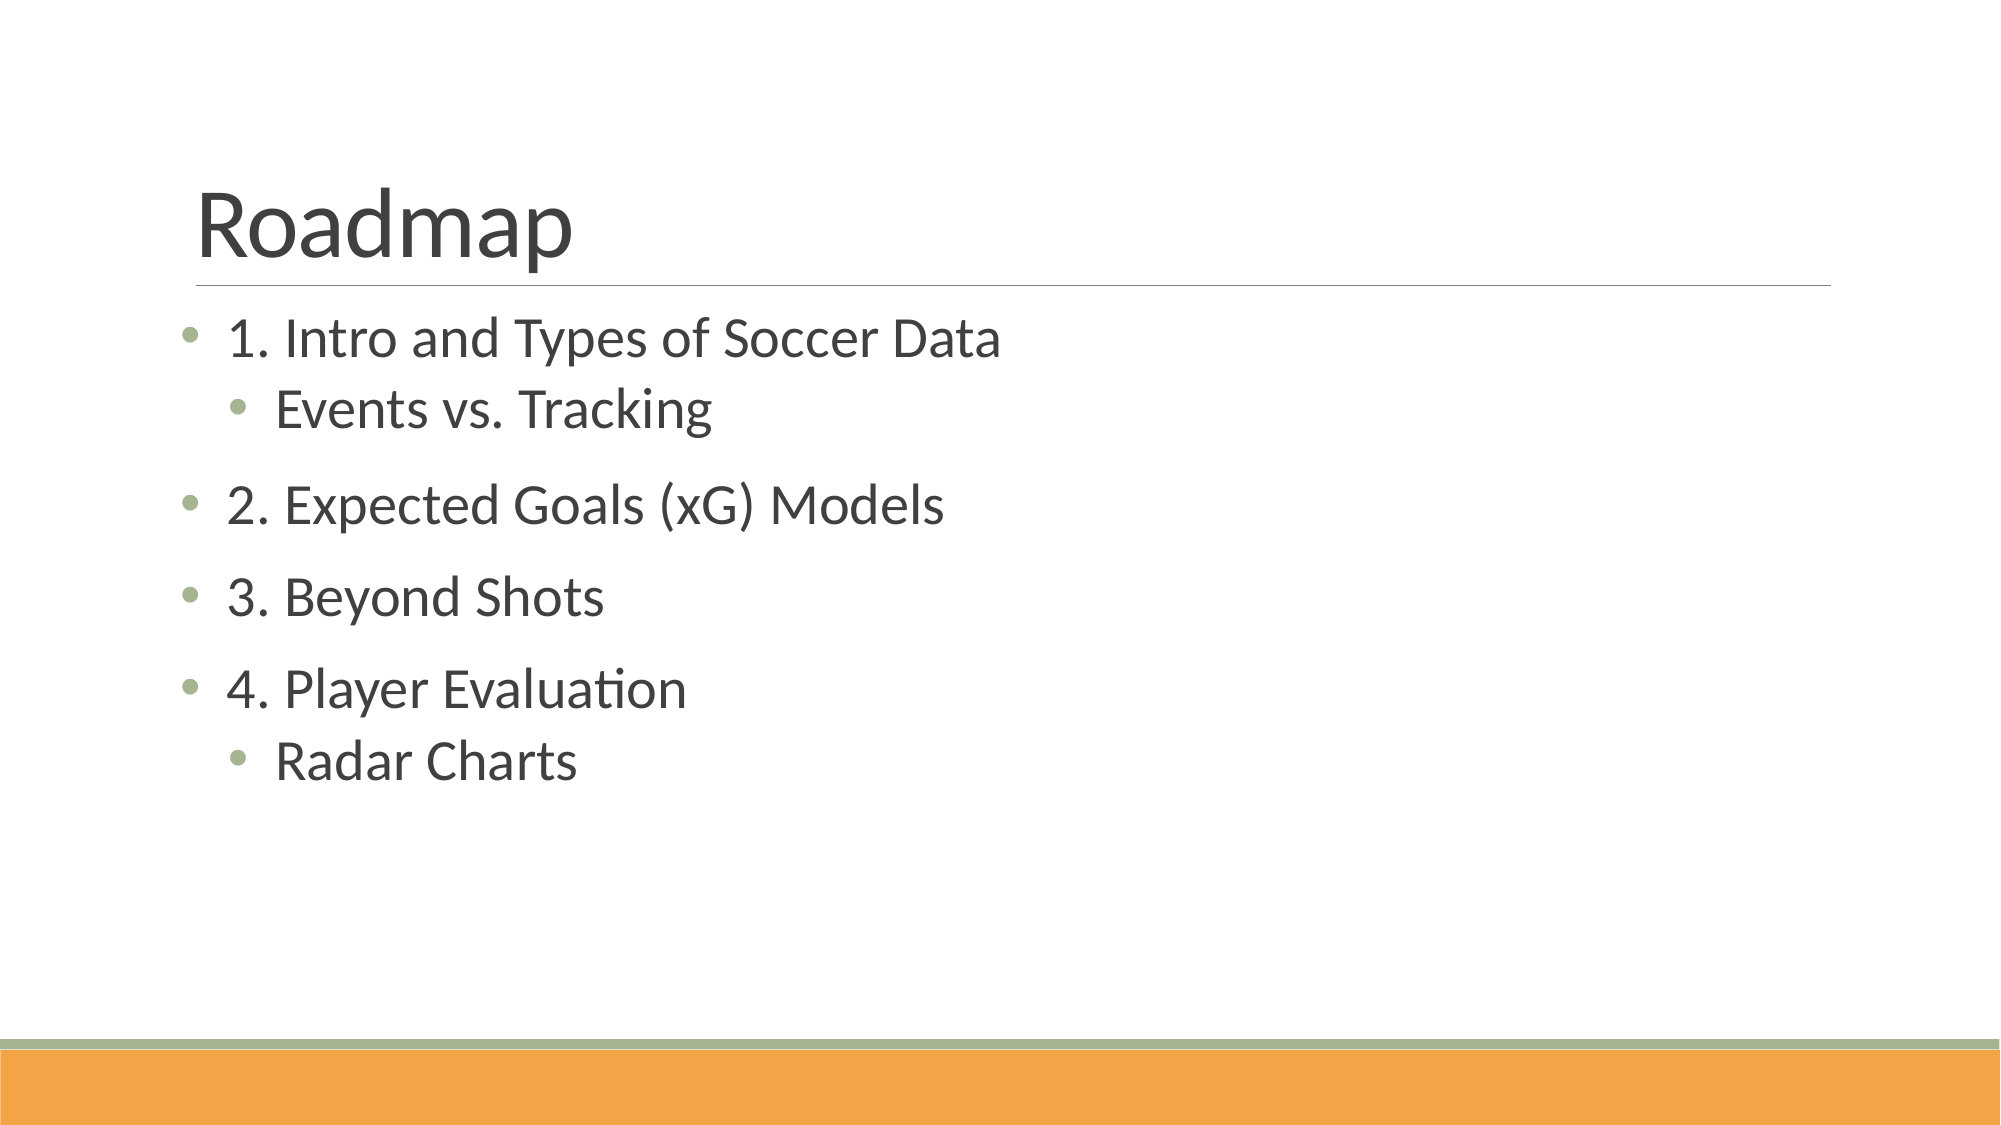

# Roadmap
1. Intro and Types of Soccer Data
Events vs. Tracking
2. Expected Goals (xG) Models
3. Beyond Shots
4. Player Evaluation
Radar Charts